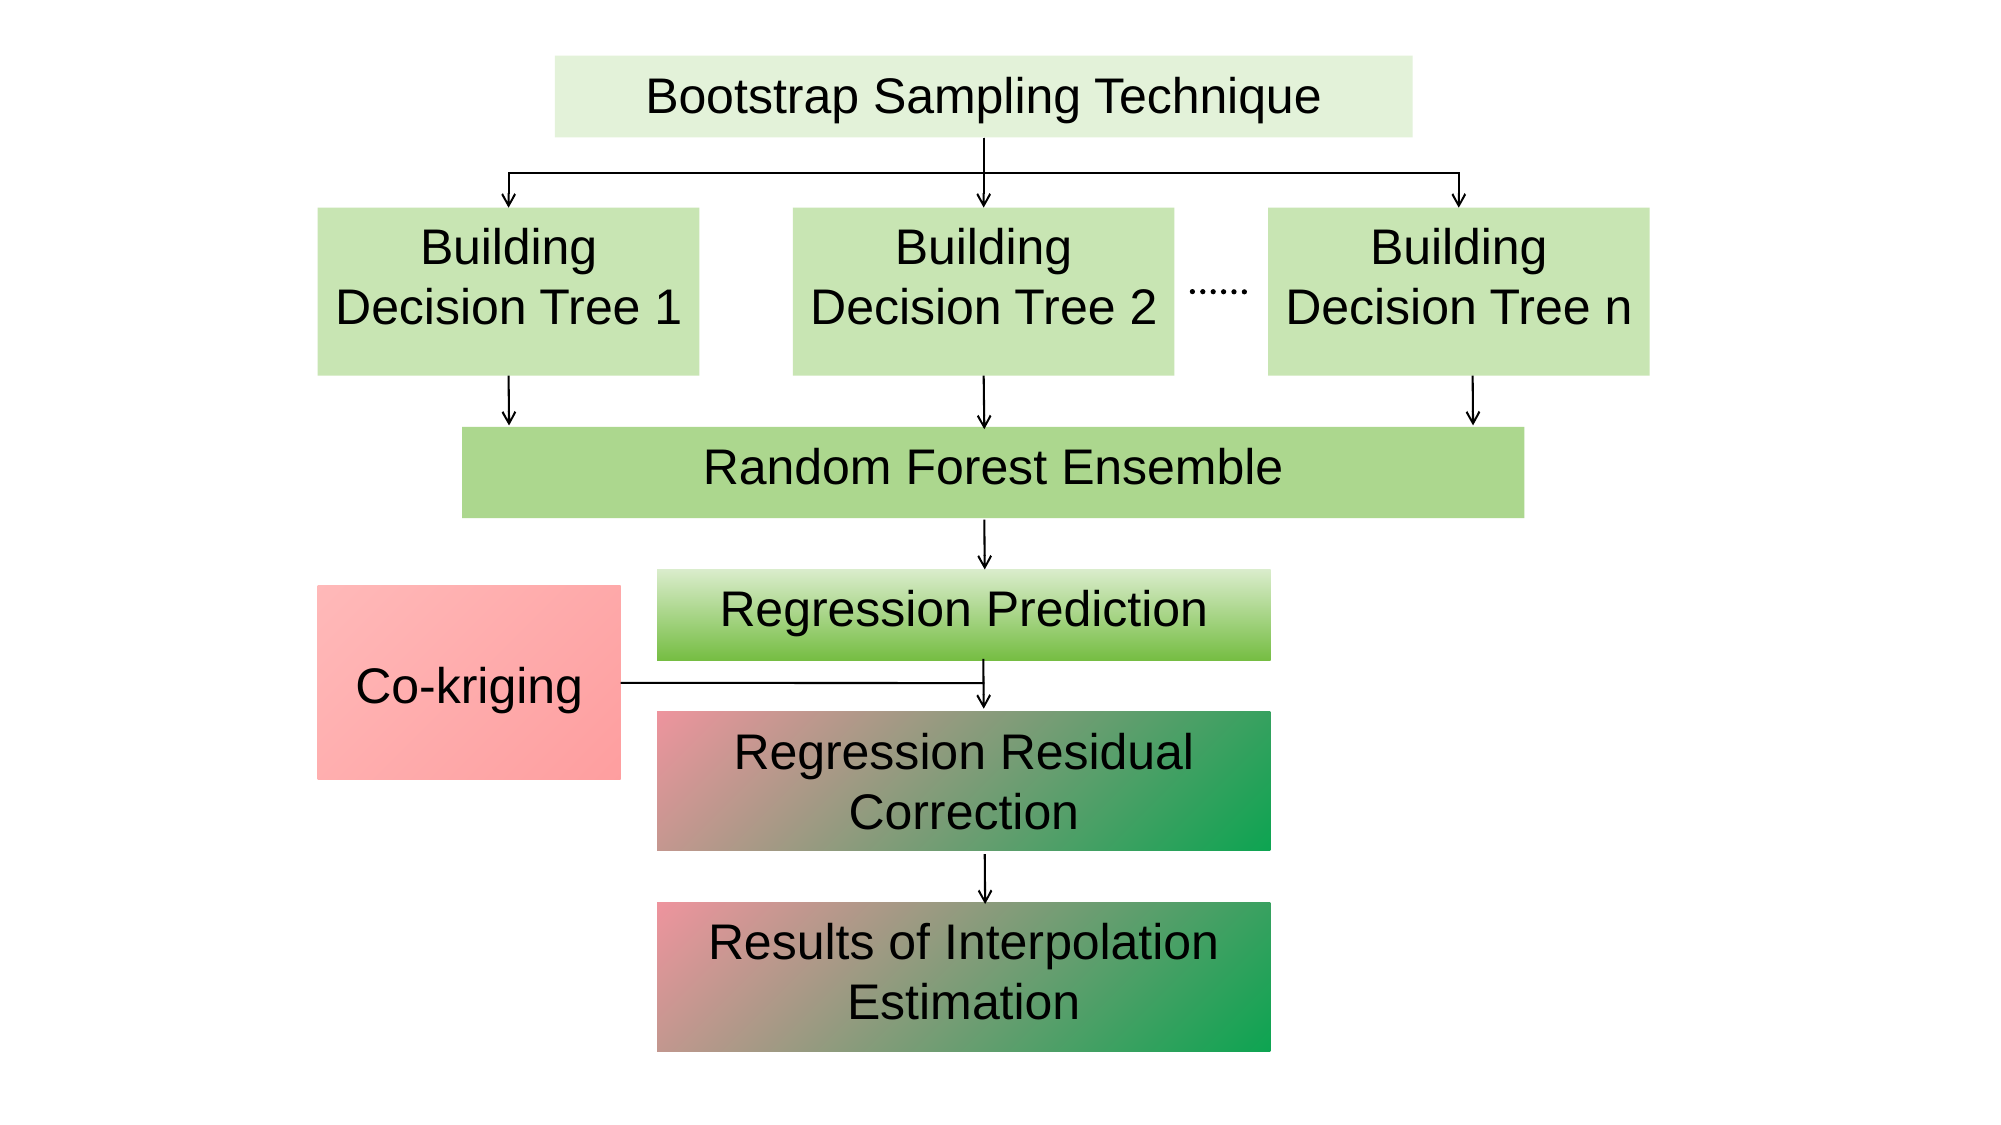

Bootstrap Sampling Technique
Building Decision Tree 2
Building Decision Tree 1
Building Decision Tree n
Random Forest Ensemble
Regression Prediction

Co-kriging
Regression Residual Correction
Results of Interpolation Estimation